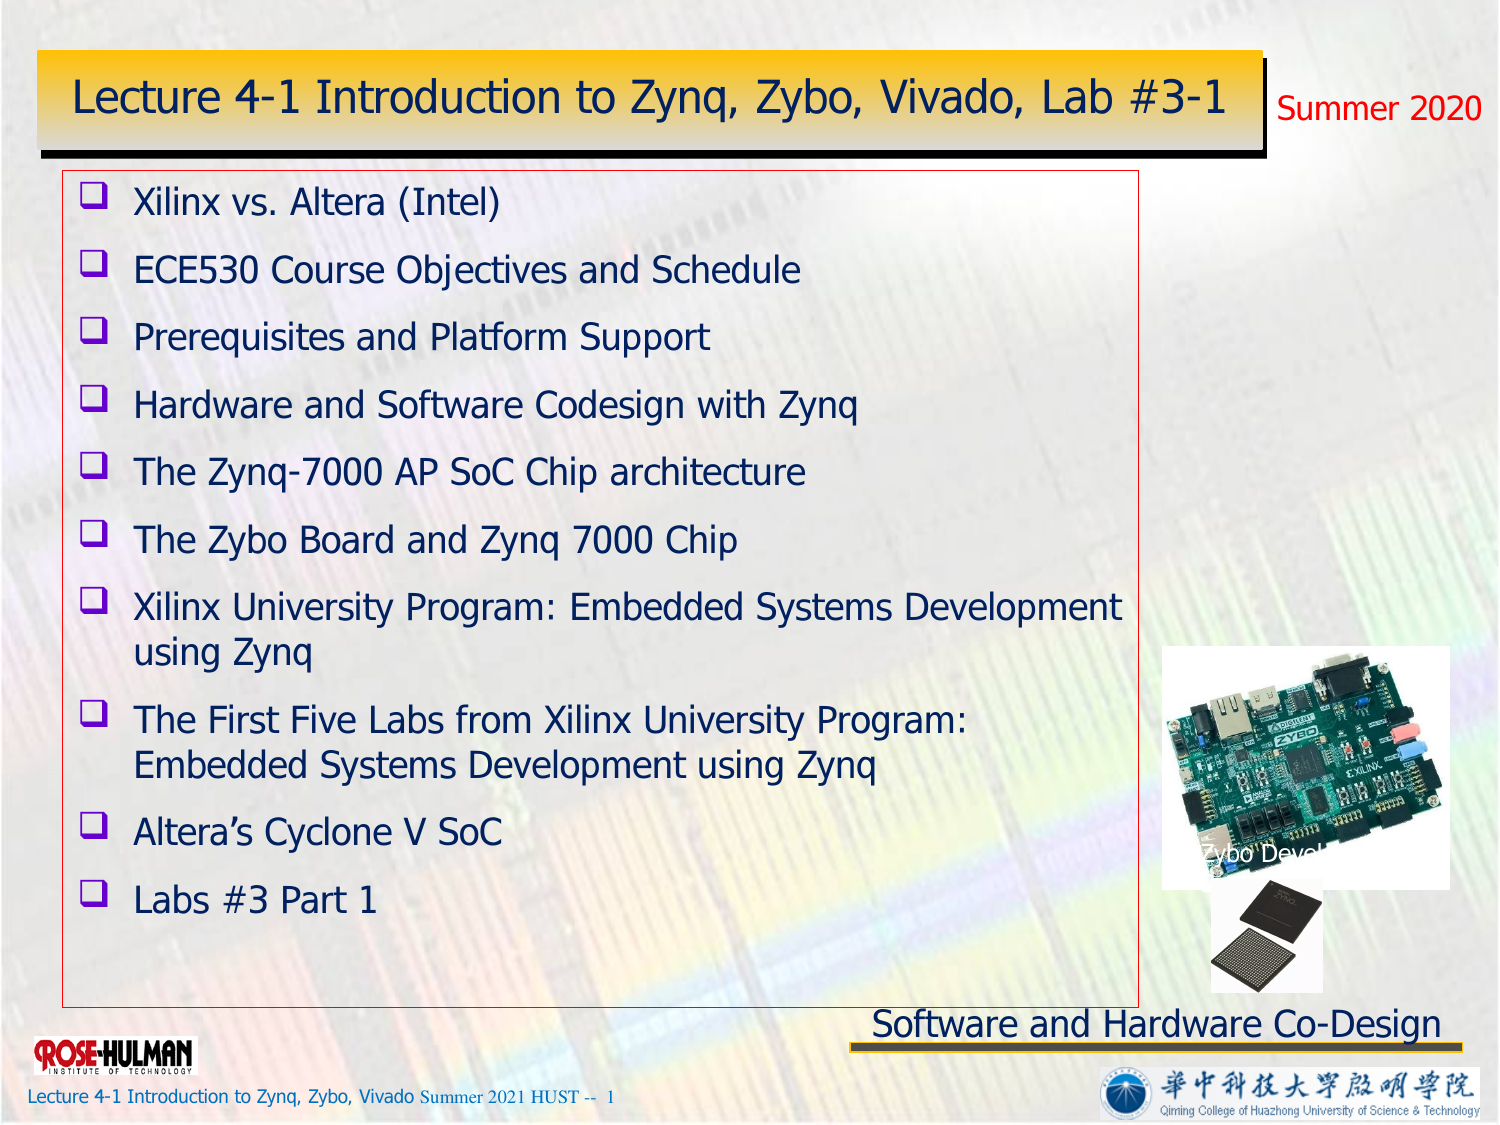

# Lecture 4-1 Introduction to Zynq, Zybo, Vivado, Lab #3-1
Xilinx vs. Altera (Intel)
ECE530 Course Objectives and Schedule
Prerequisites and Platform Support
Hardware and Software Codesign with Zynq
The Zynq-7000 AP SoC Chip architecture
The Zybo Board and Zynq 7000 Chip
Xilinx University Program: Embedded Systems Development using Zynq
The First Five Labs from Xilinx University Program: Embedded Systems Development using Zynq
Altera’s Cyclone V SoC
Labs #3 Part 1